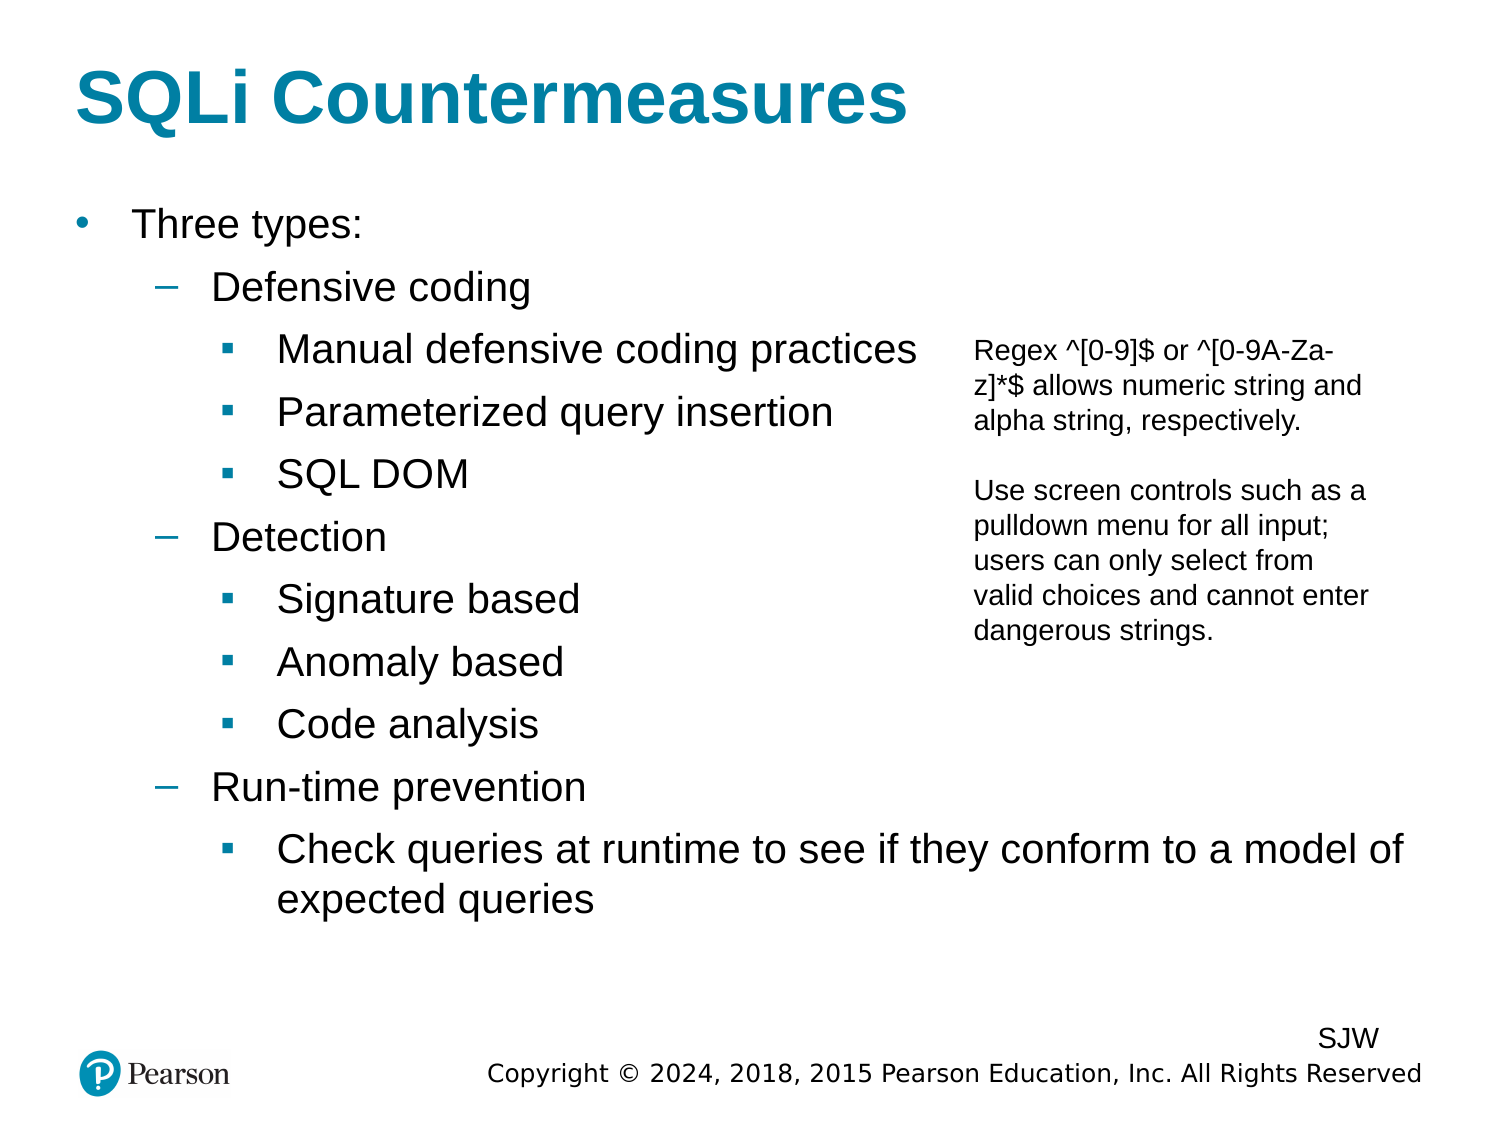

# S Q L i Countermeasures
Three types:
Defensive coding
Manual defensive coding practices
Parameterized query insertion
S Q L D O M
Detection
Signature based
Anomaly based
Code analysis
Run-time prevention
Check queries at runtime to see if they conform to a model of expected queries
Regex ^[0-9]$ or ^[0-9A-Za-z]*$ allows numeric string and alpha string, respectively.

Use screen controls such as a pulldown menu for all input; users can only select from valid choices and cannot enter dangerous strings.
SJW